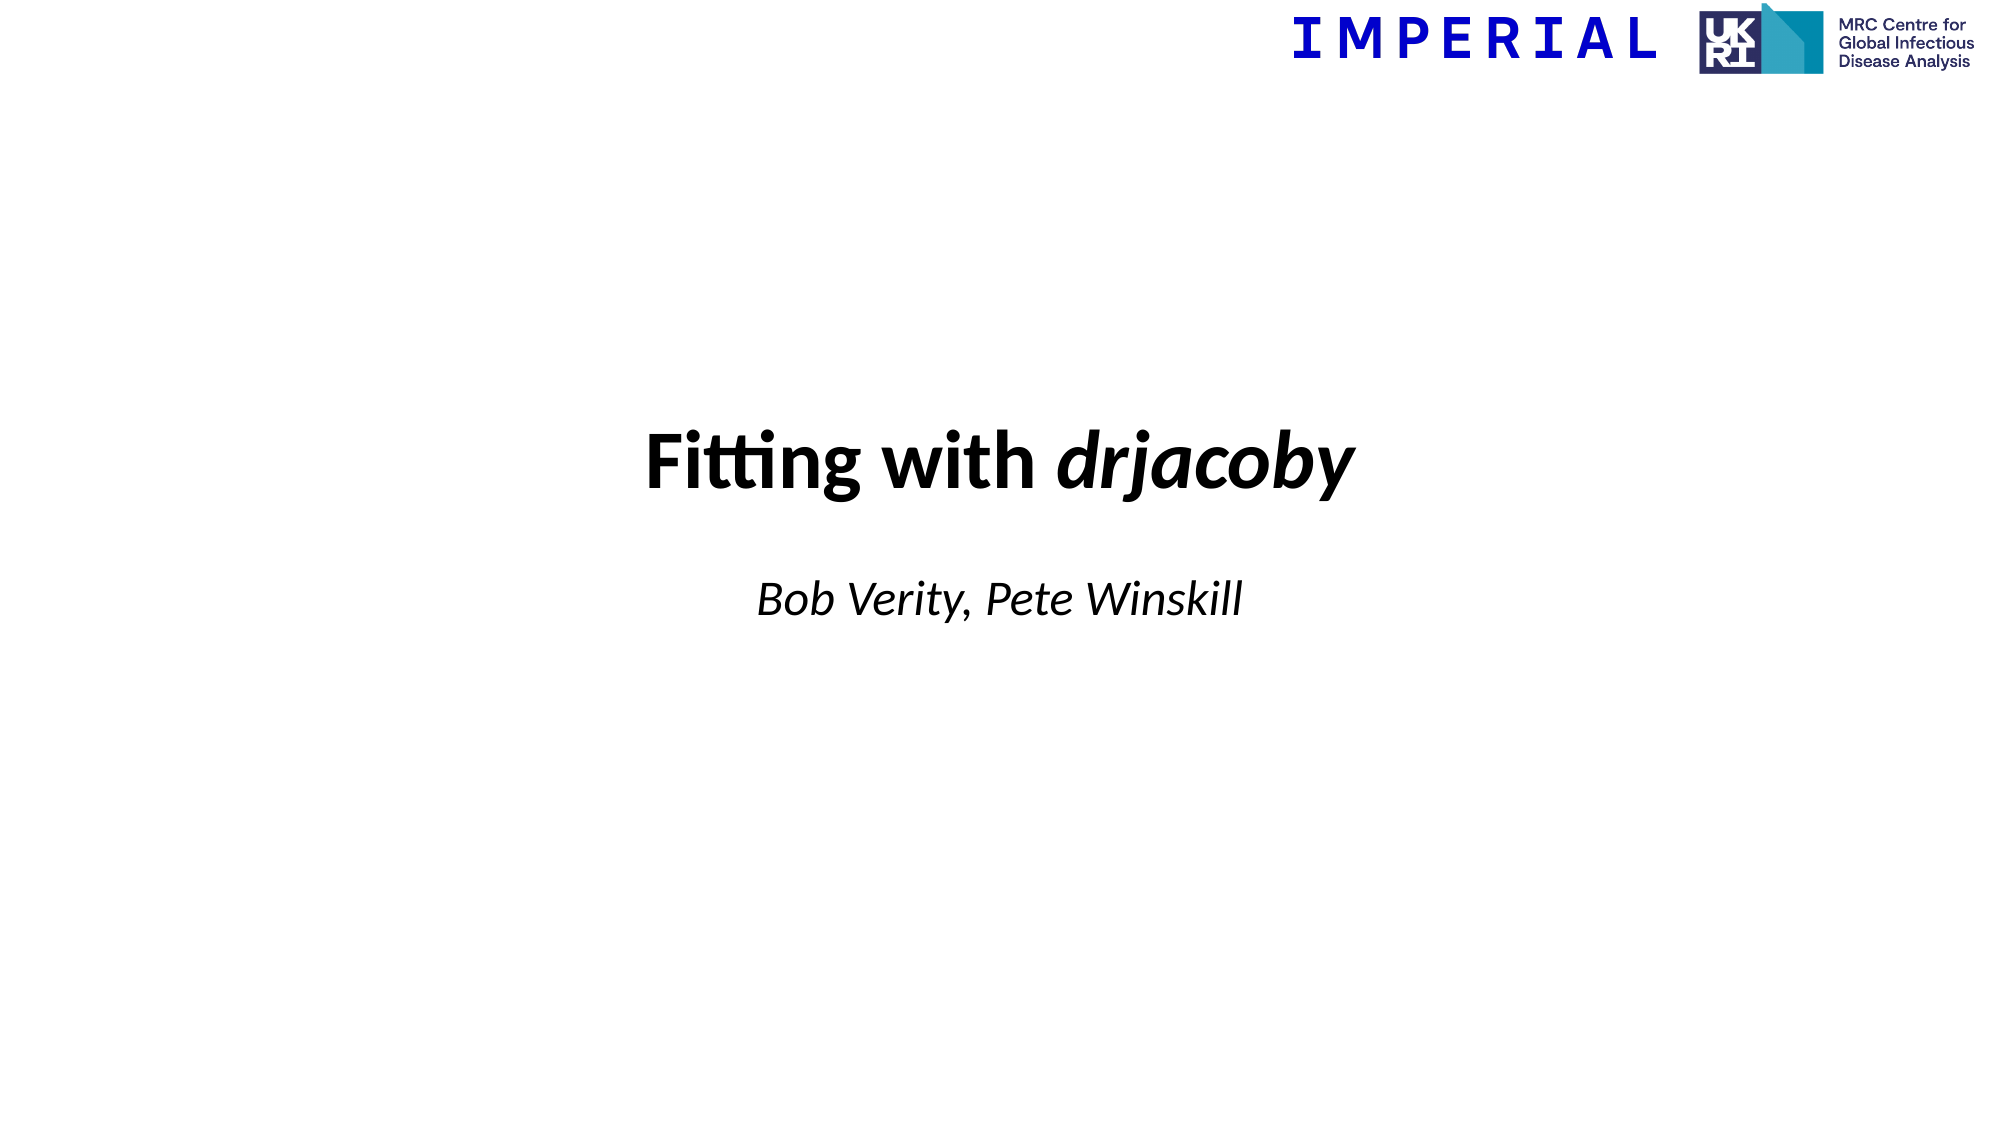

Fitting with drjacoby

Bob Verity, Pete Winskill